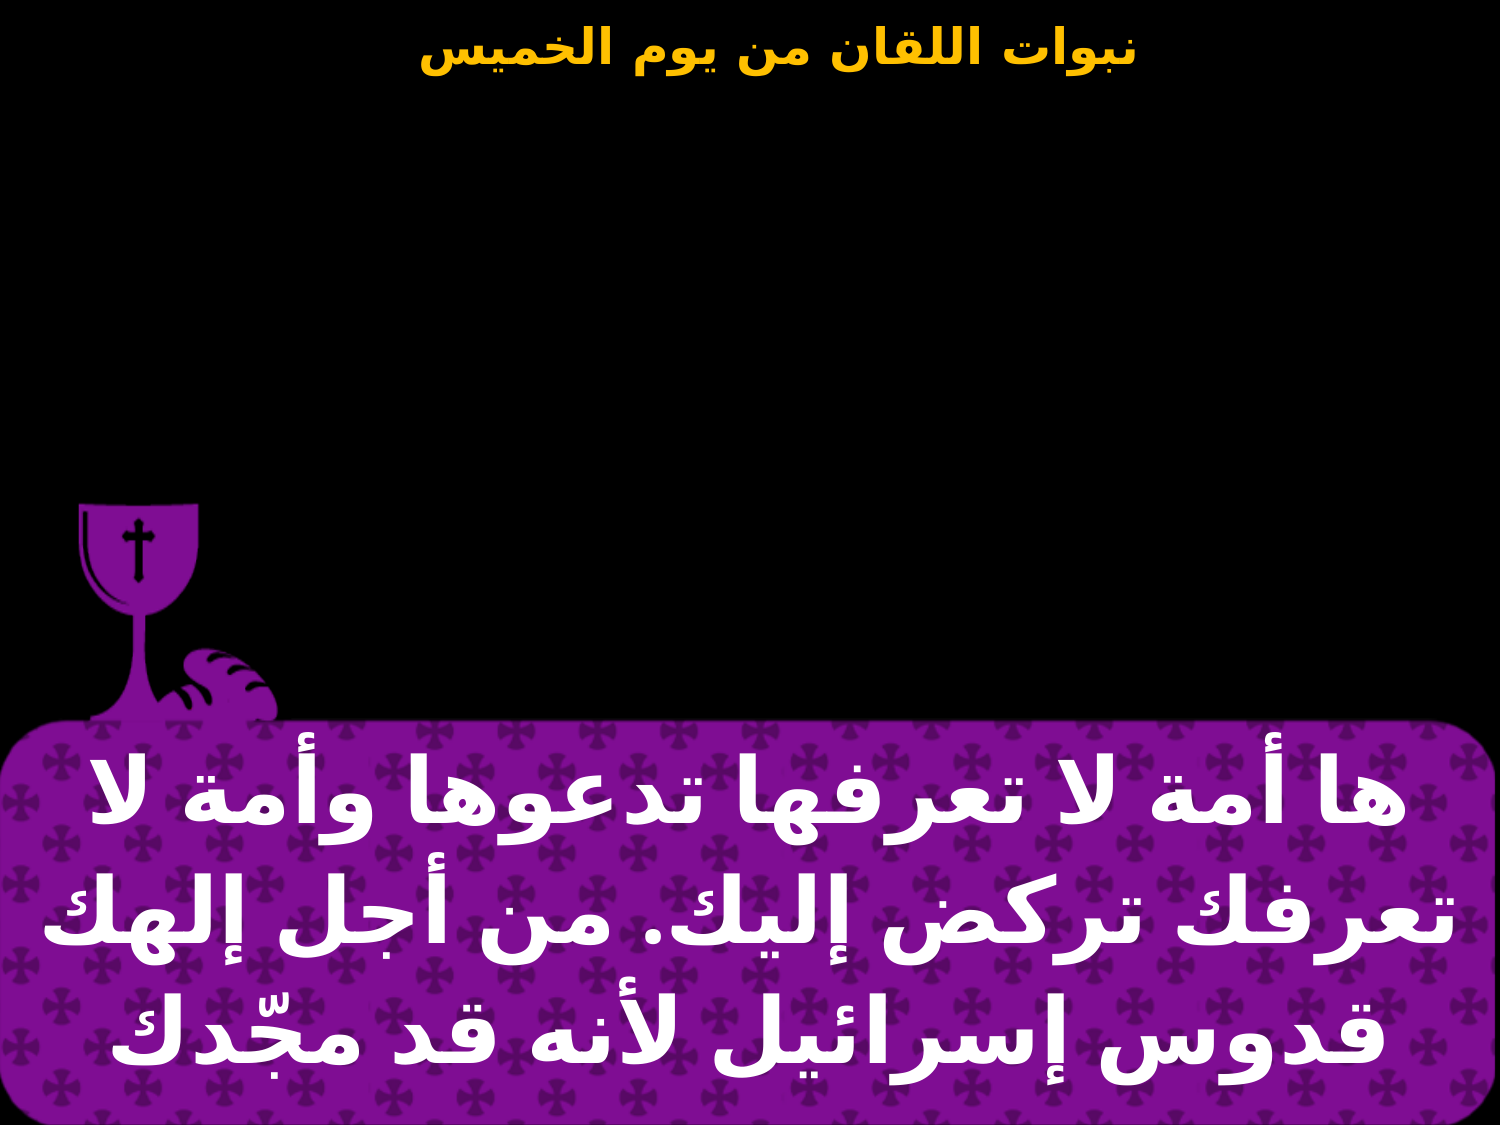

| ها أمة لا تعرفها تدعوها وأمة لا تعرفك تركض إليك. من أجل إلهك قدوس إسرائيل لأنه قد مجّدك |
| --- |